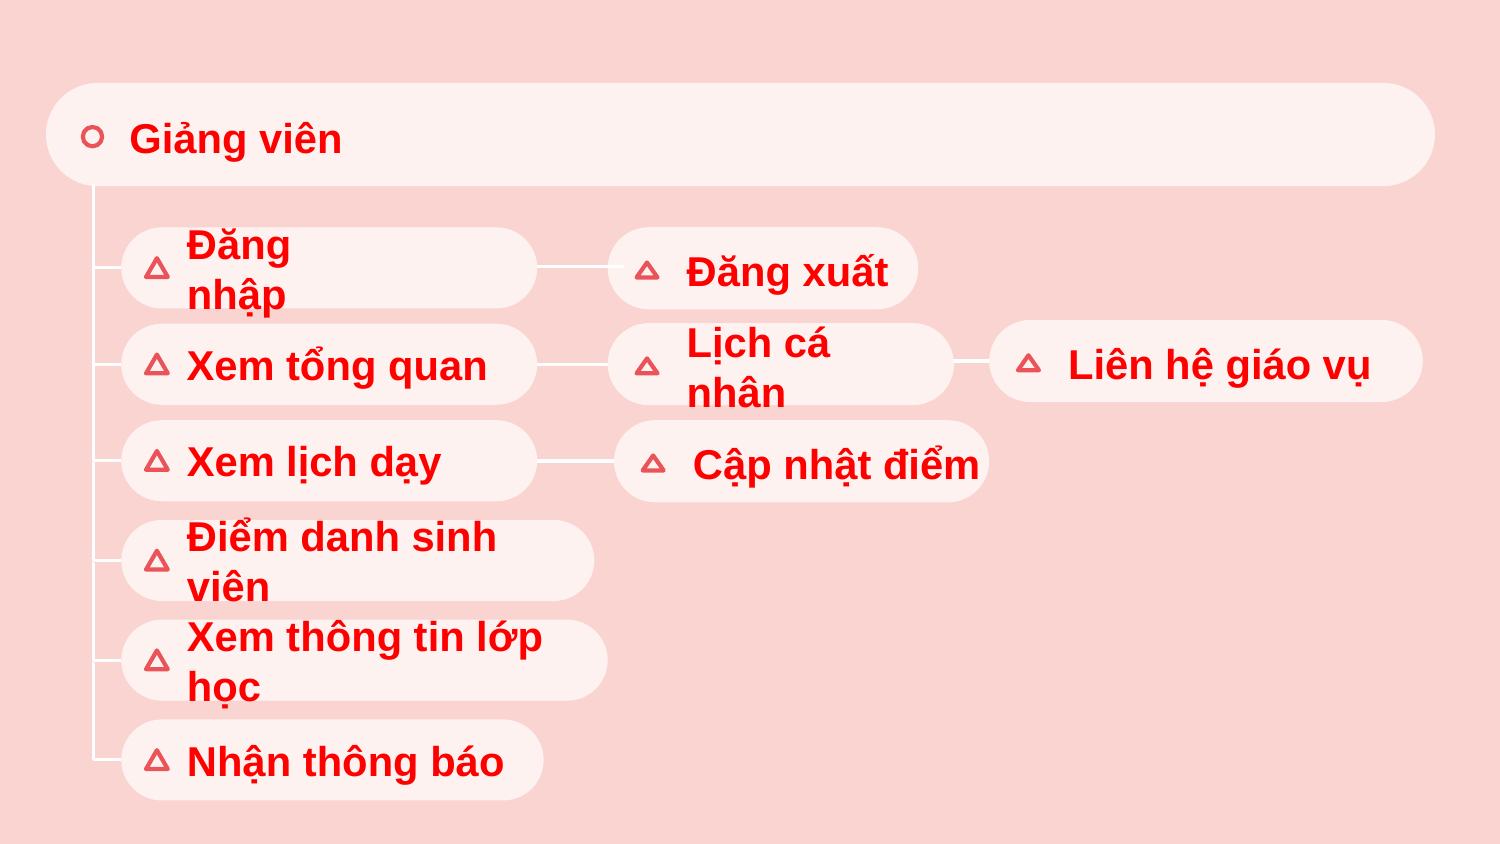

03.
# Đối tượng

Giảng viên

Đăng xuất

Đăng nhập

Liên hệ giáo vụ

Lịch cá nhân

Xem tổng quan

Xem lịch dạy

Cập nhật điểm

Điểm danh sinh viên

Xem thông tin lớp học

Nhận thông báo